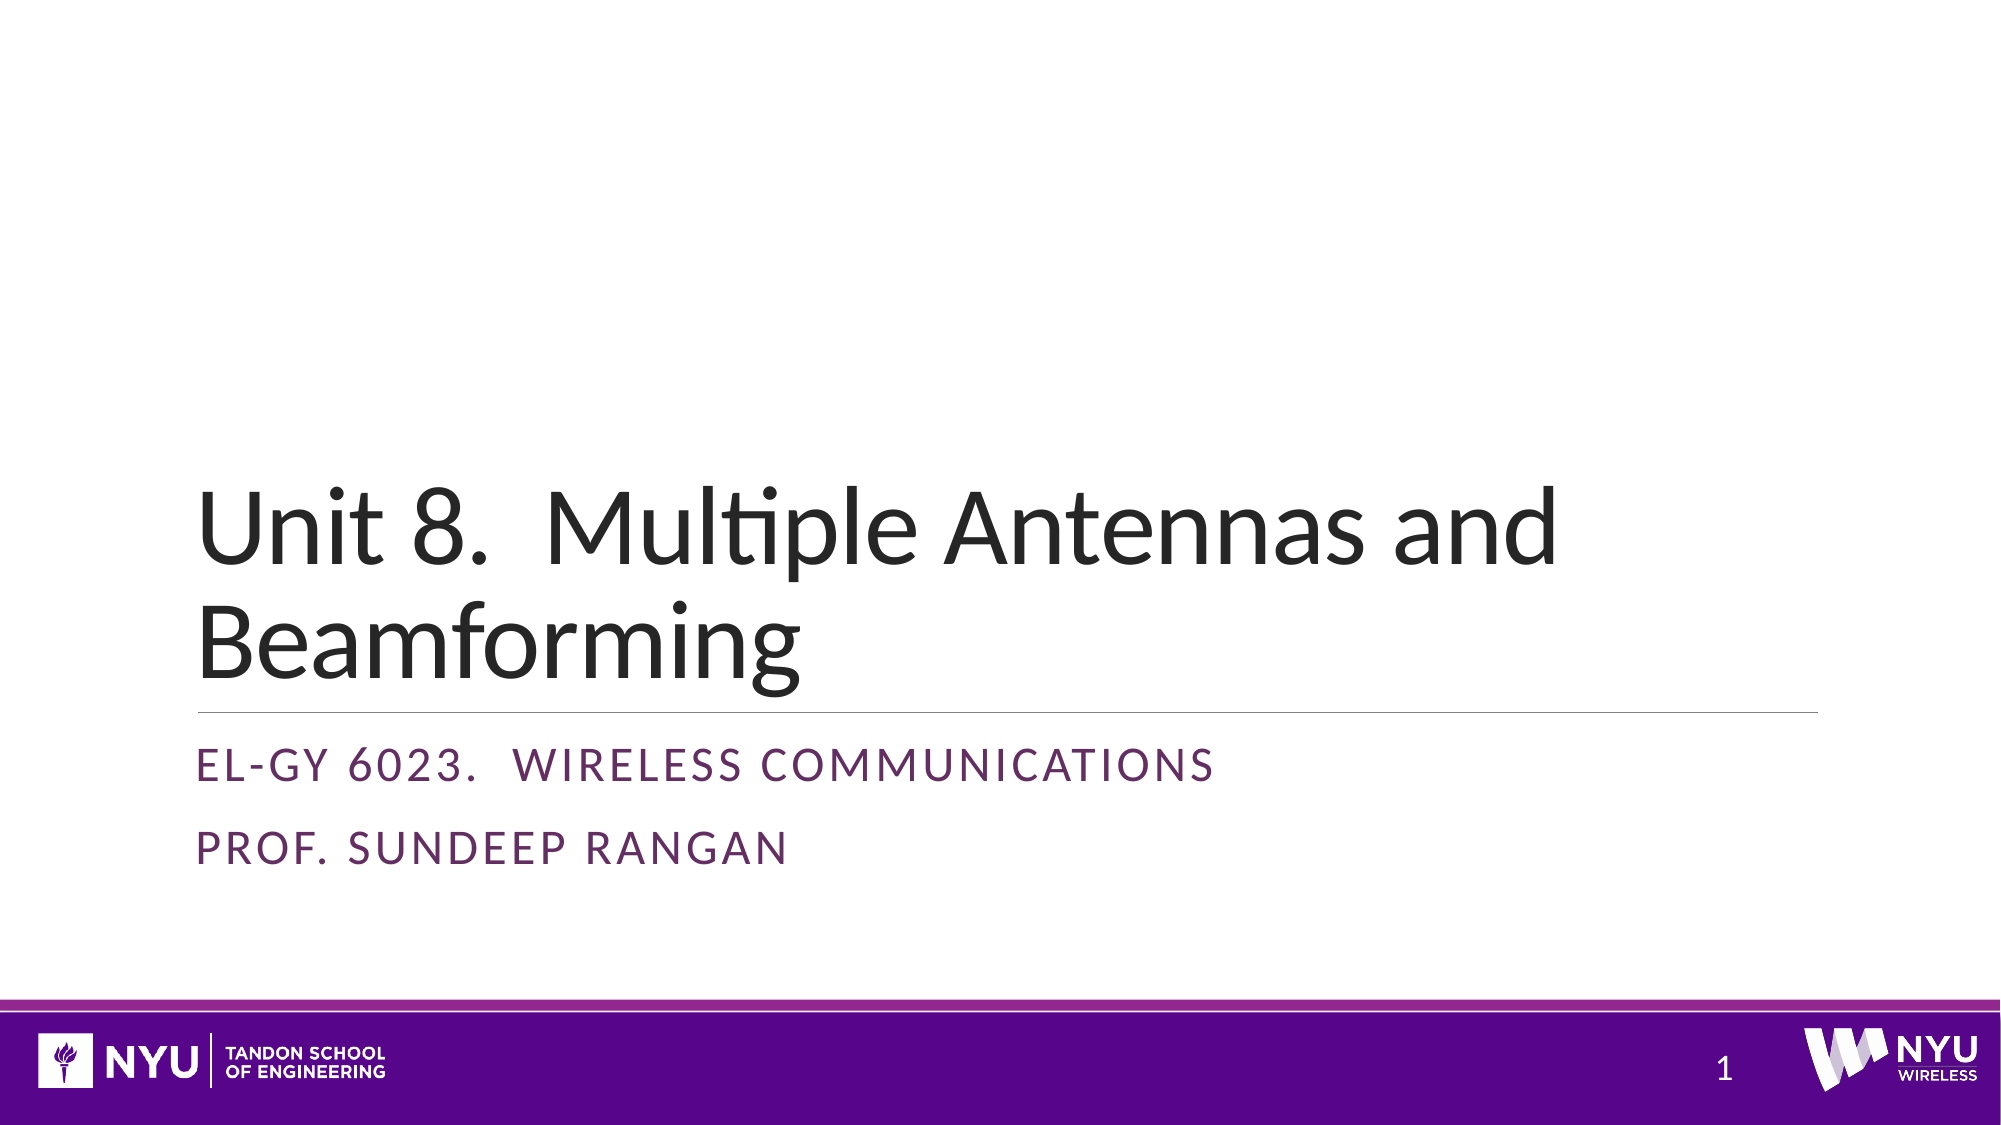

# Unit 8.  Multiple Antennas and Beamforming
EL-GY 6023.  Wireless Communications
Prof. Sundeep rangan
1